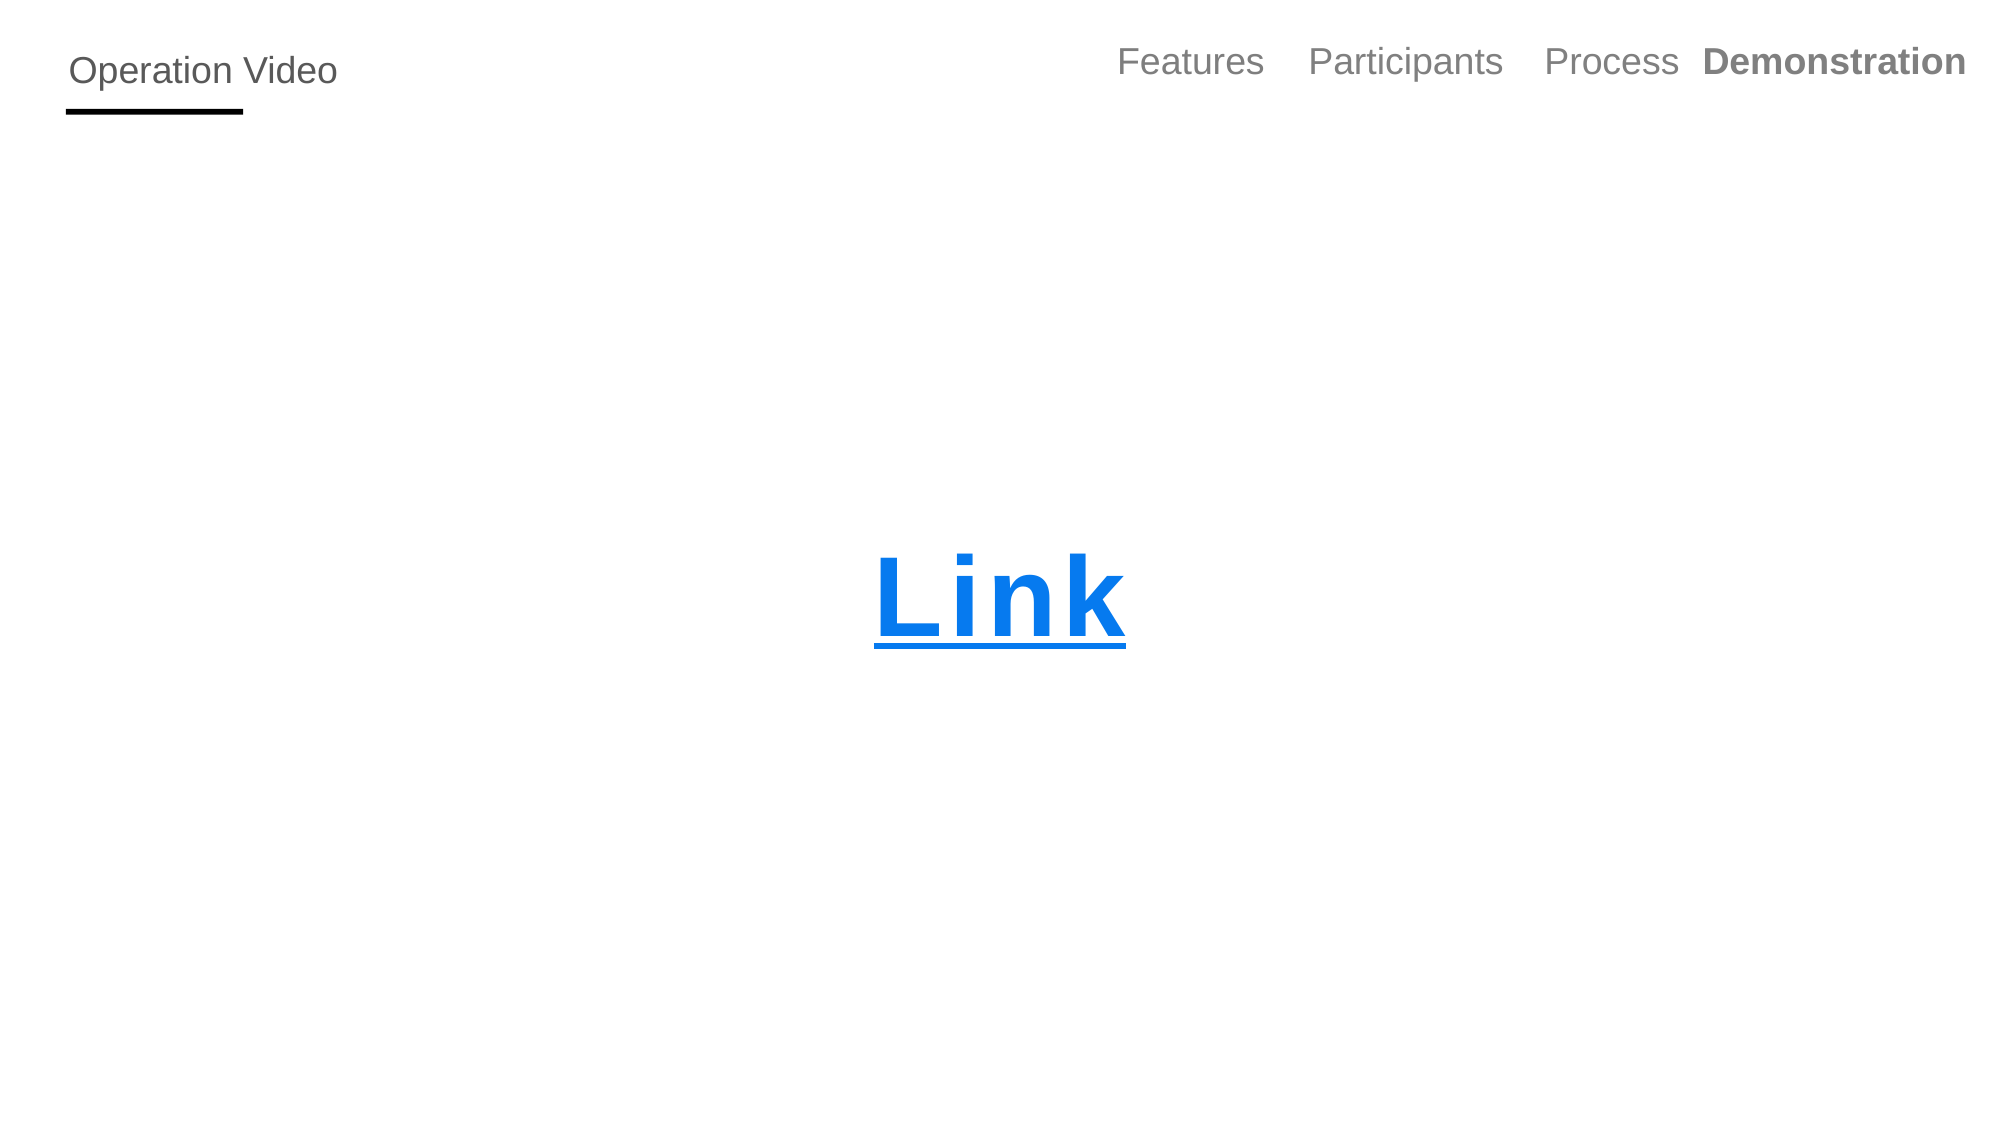

Features
Participants
Process
Demonstration
Operation Video

Link